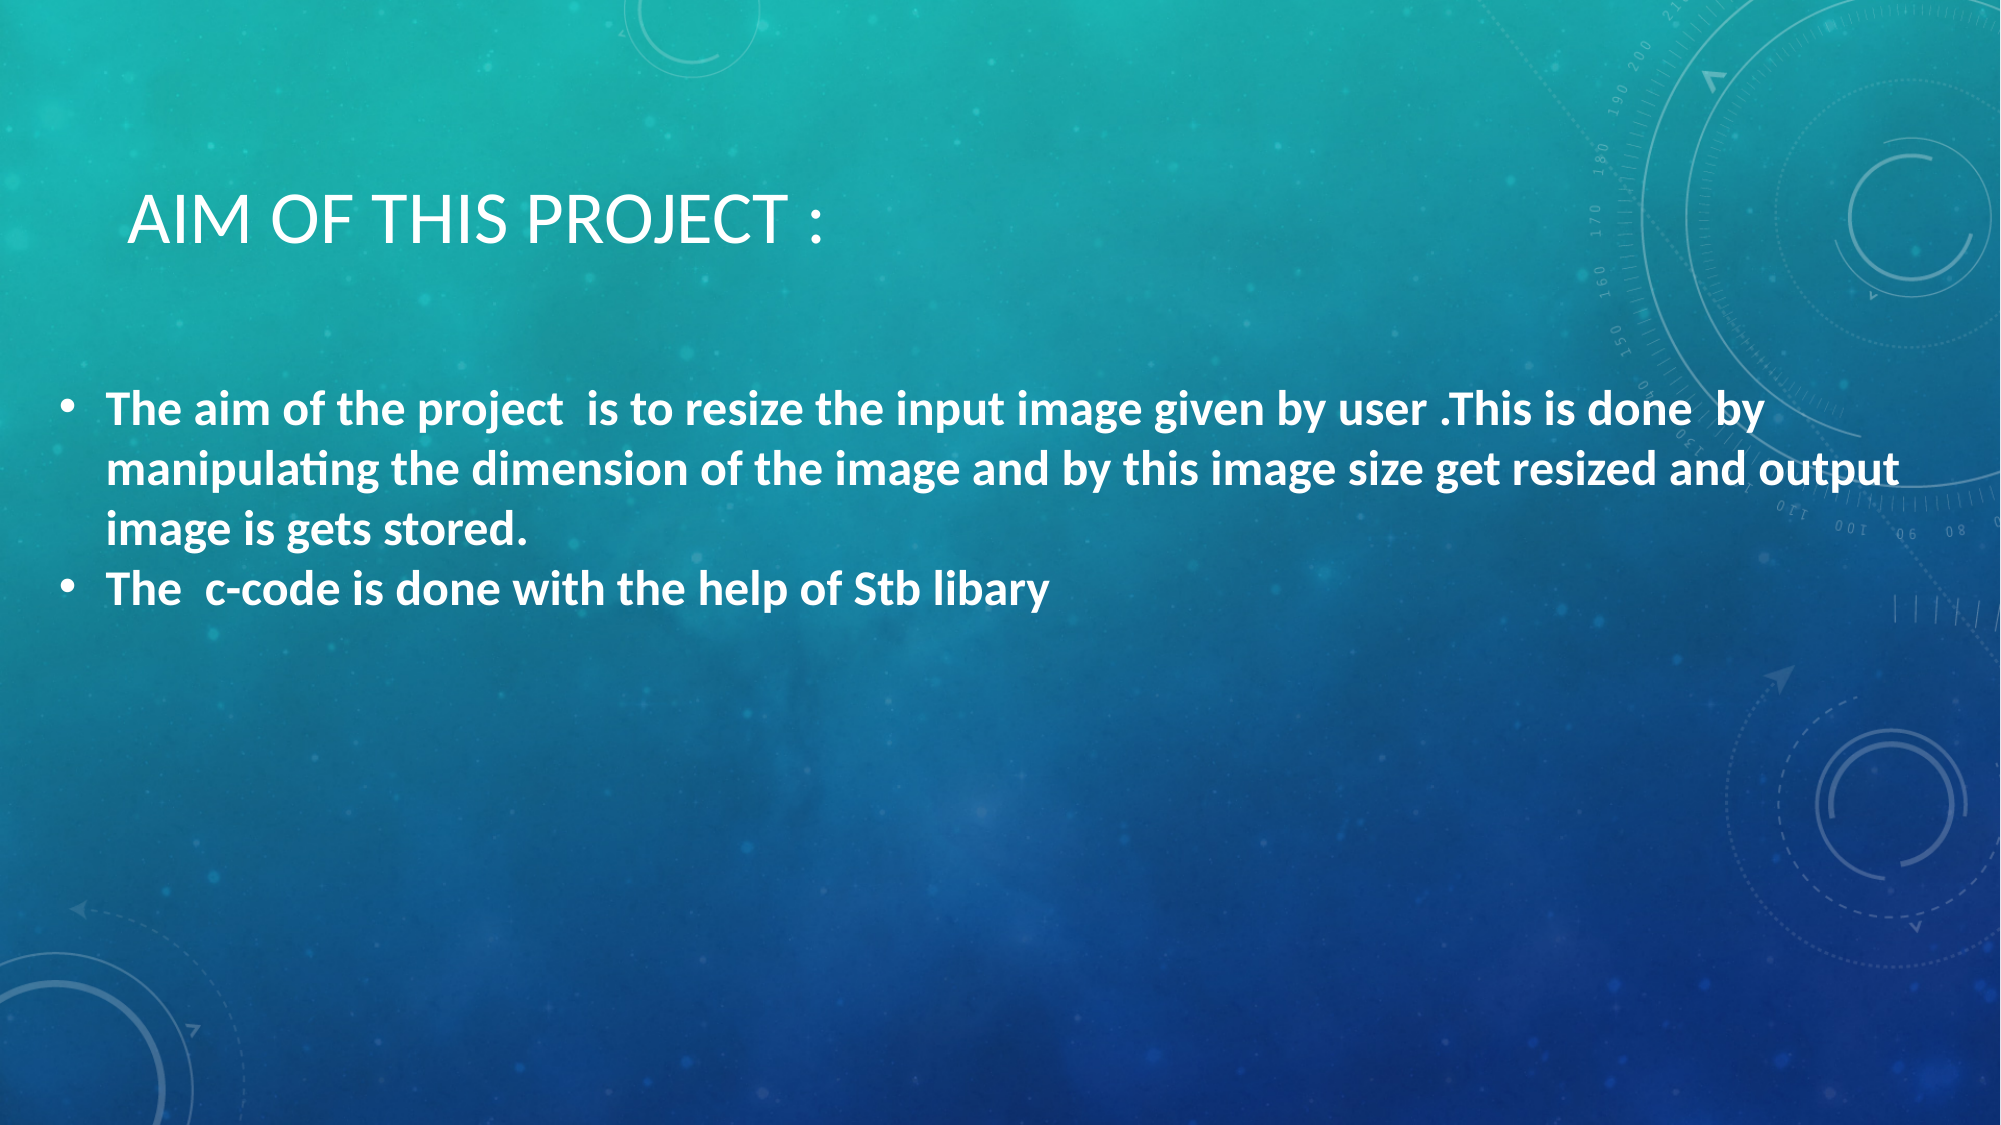

# AIM OF THIS PROJECT :
The aim of the project  is to resize the input image given by user .This is done  by manipulating the dimension of the image and by this image size get resized and output image is gets stored.
The  c-code is done with the help of Stb libary